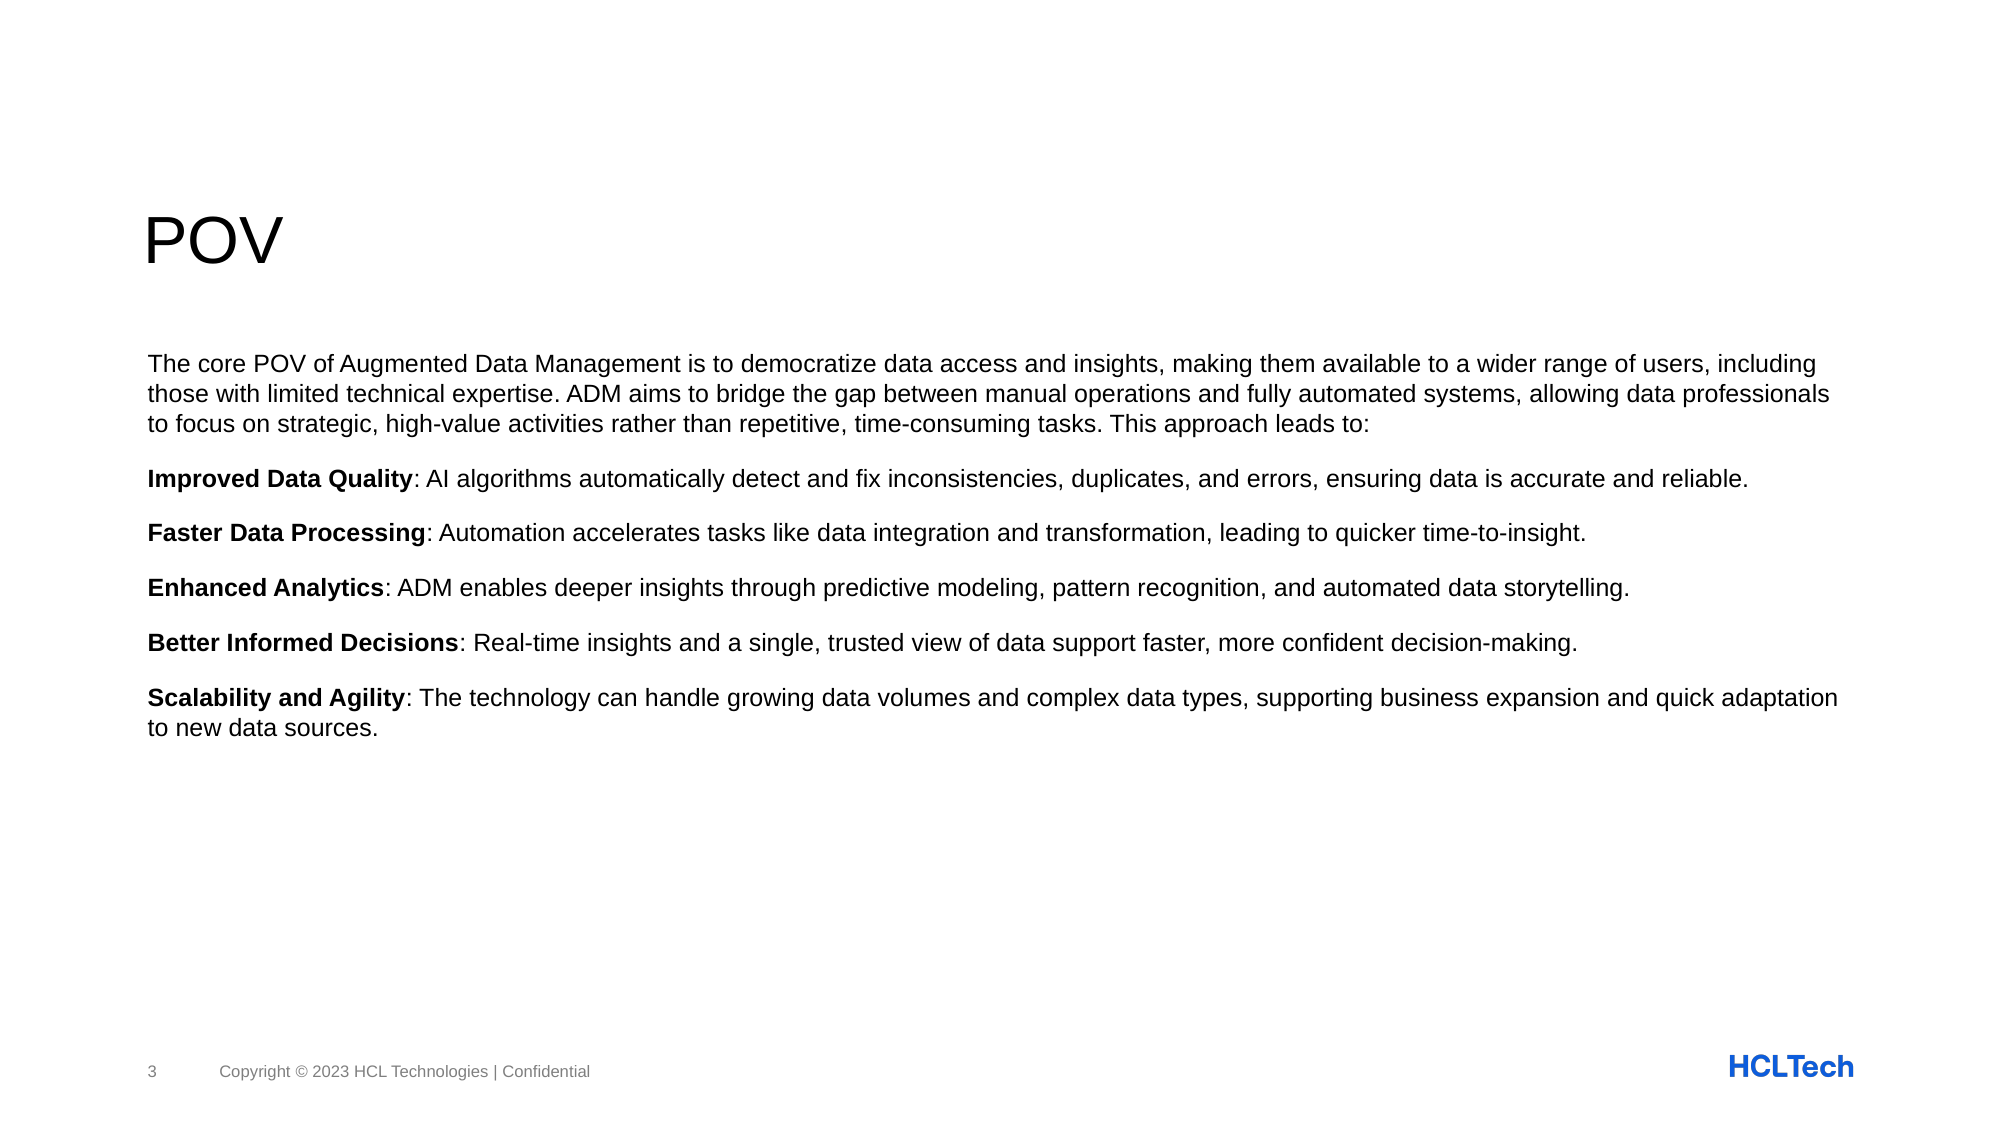

# POV
The core POV of Augmented Data Management is to democratize data access and insights, making them available to a wider range of users, including those with limited technical expertise. ADM aims to bridge the gap between manual operations and fully automated systems, allowing data professionals to focus on strategic, high-value activities rather than repetitive, time-consuming tasks. This approach leads to:
Improved Data Quality: AI algorithms automatically detect and fix inconsistencies, duplicates, and errors, ensuring data is accurate and reliable.
Faster Data Processing: Automation accelerates tasks like data integration and transformation, leading to quicker time-to-insight.
Enhanced Analytics: ADM enables deeper insights through predictive modeling, pattern recognition, and automated data storytelling.
Better Informed Decisions: Real-time insights and a single, trusted view of data support faster, more confident decision-making.
Scalability and Agility: The technology can handle growing data volumes and complex data types, supporting business expansion and quick adaptation to new data sources.

3
Copyright © 2023 HCL Technologies | Confidential